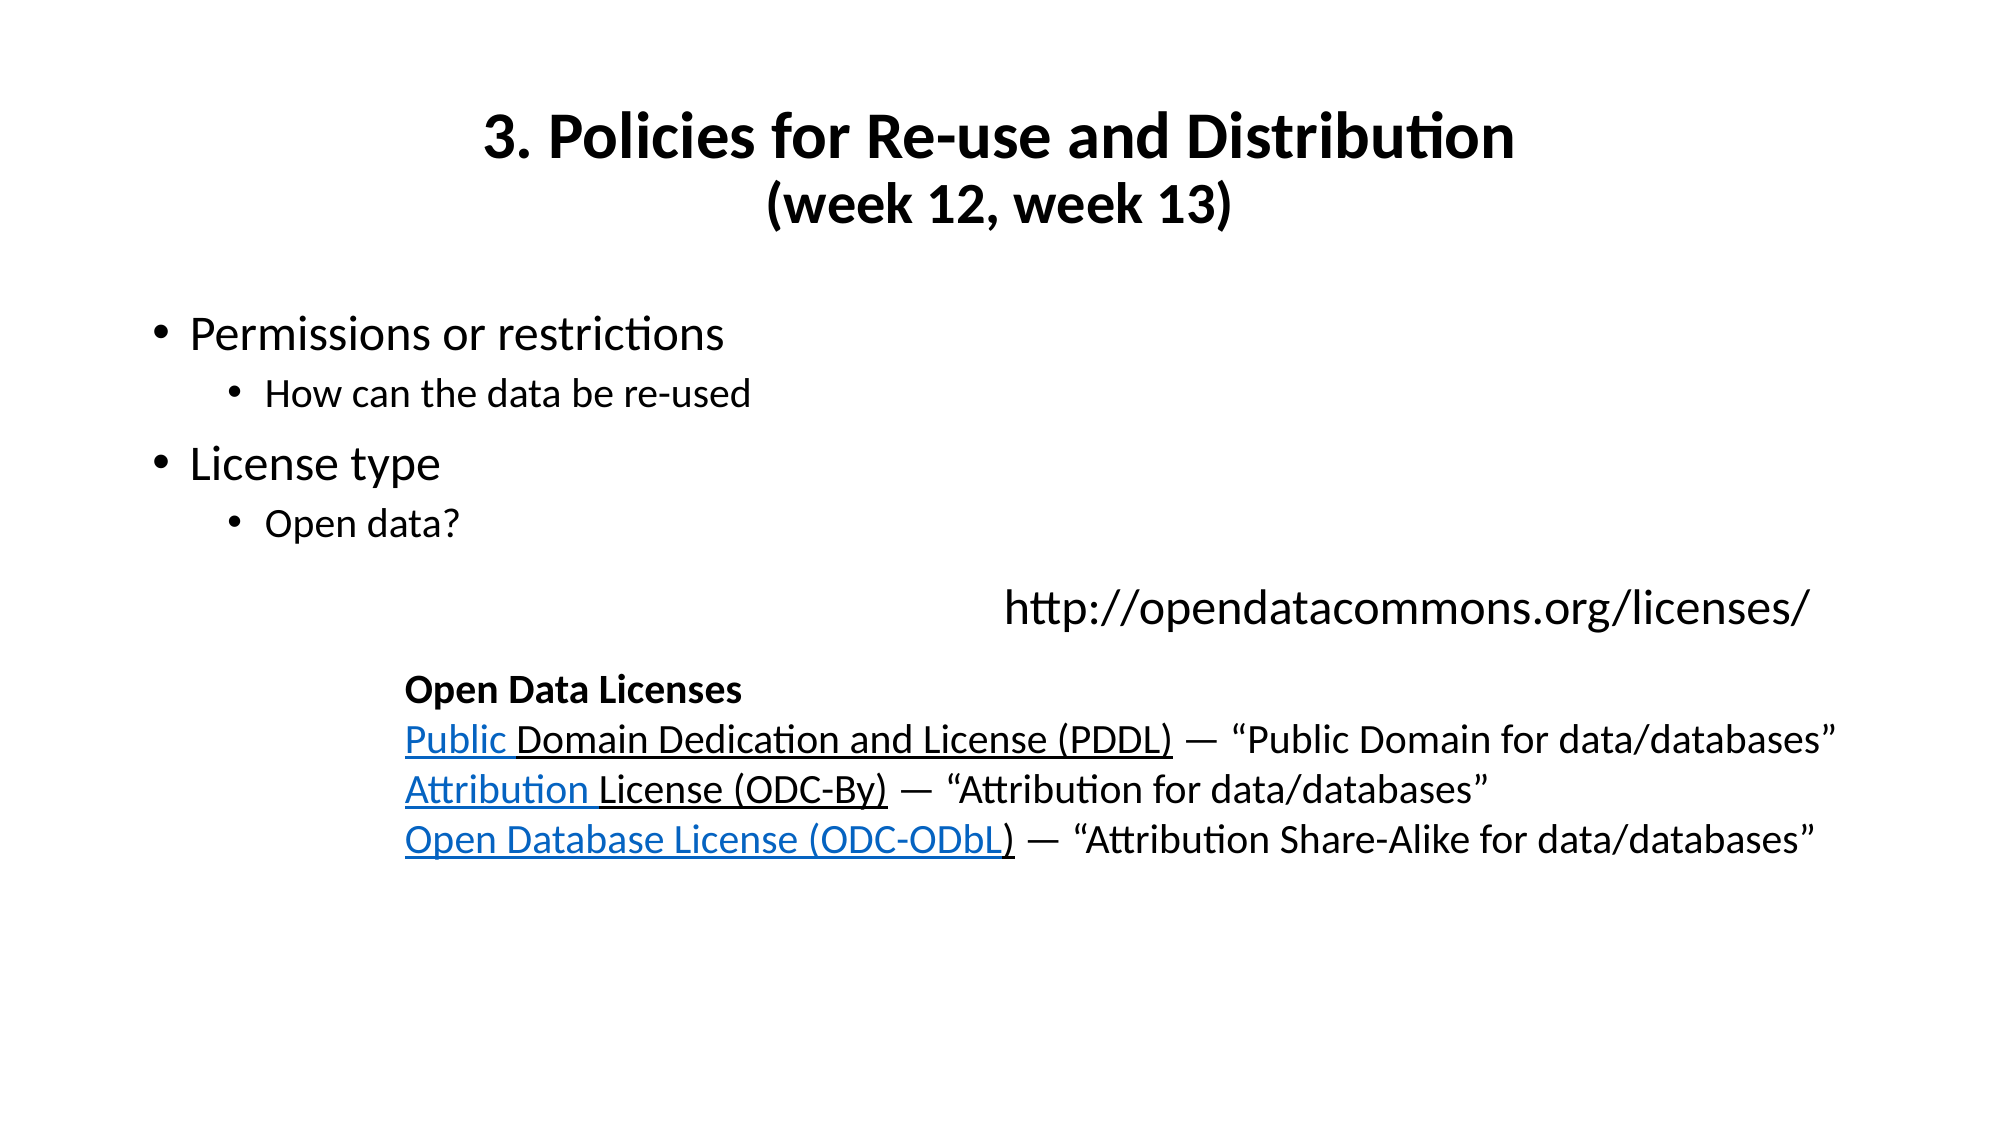

# 3. Policies for Re-use and Distribution (week 12, week 13)
Permissions or restrictions
How can the data be re-used
License type
Open data?
http://opendatacommons.org/licenses/
Open Data Licenses
Public Domain Dedication and License (PDDL) — “Public Domain for data/databases”
Attribution License (ODC-By) — “Attribution for data/databases”
Open Database License (ODC-ODbL) — “Attribution Share-Alike for data/databases”